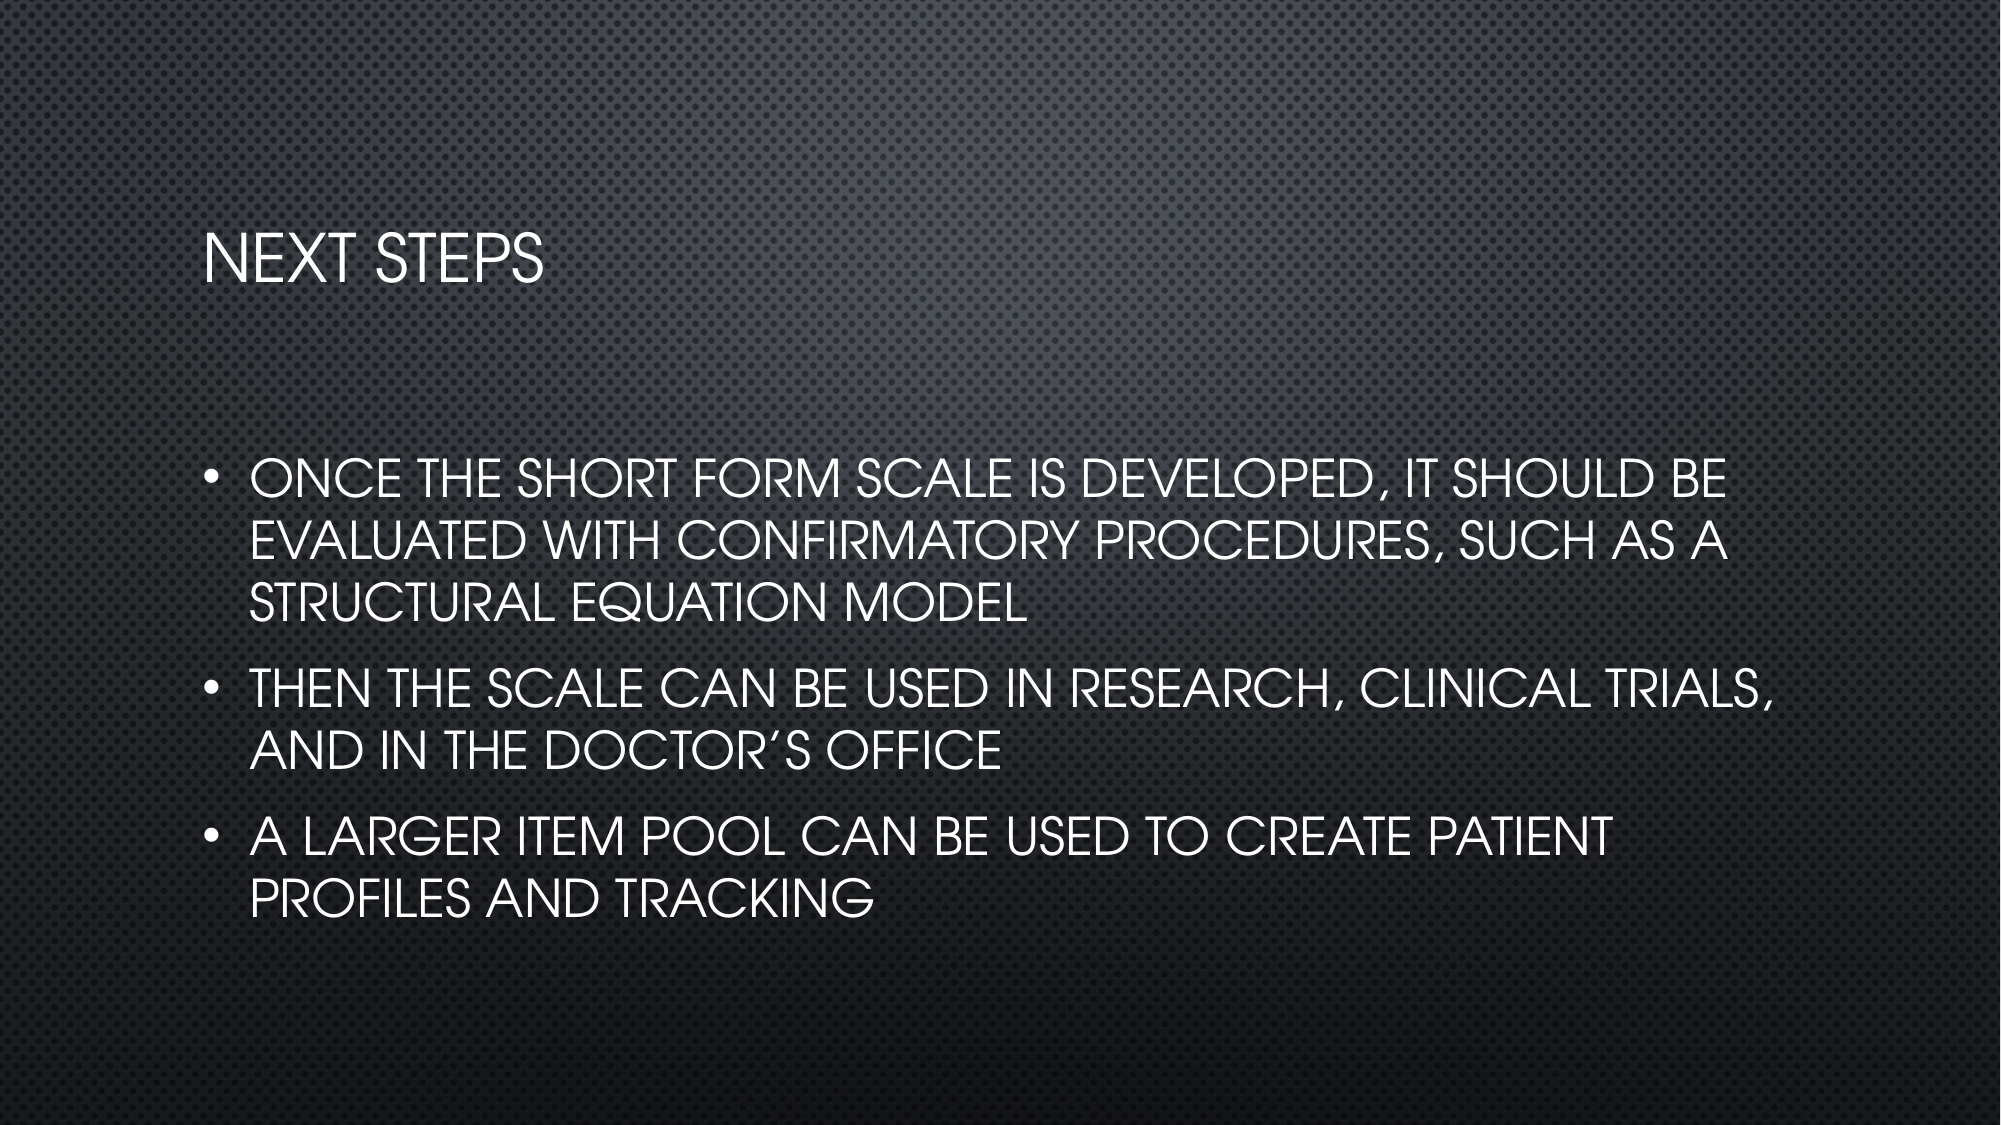

# Next steps
Once the short form scale is developed, it should be evaluated with confirmatory procedures, such as a structural equation model
Then the scale can be used in research, clinical trials, and in the doctor’s office
A larger item pool can be used to create patient profiles and tracking